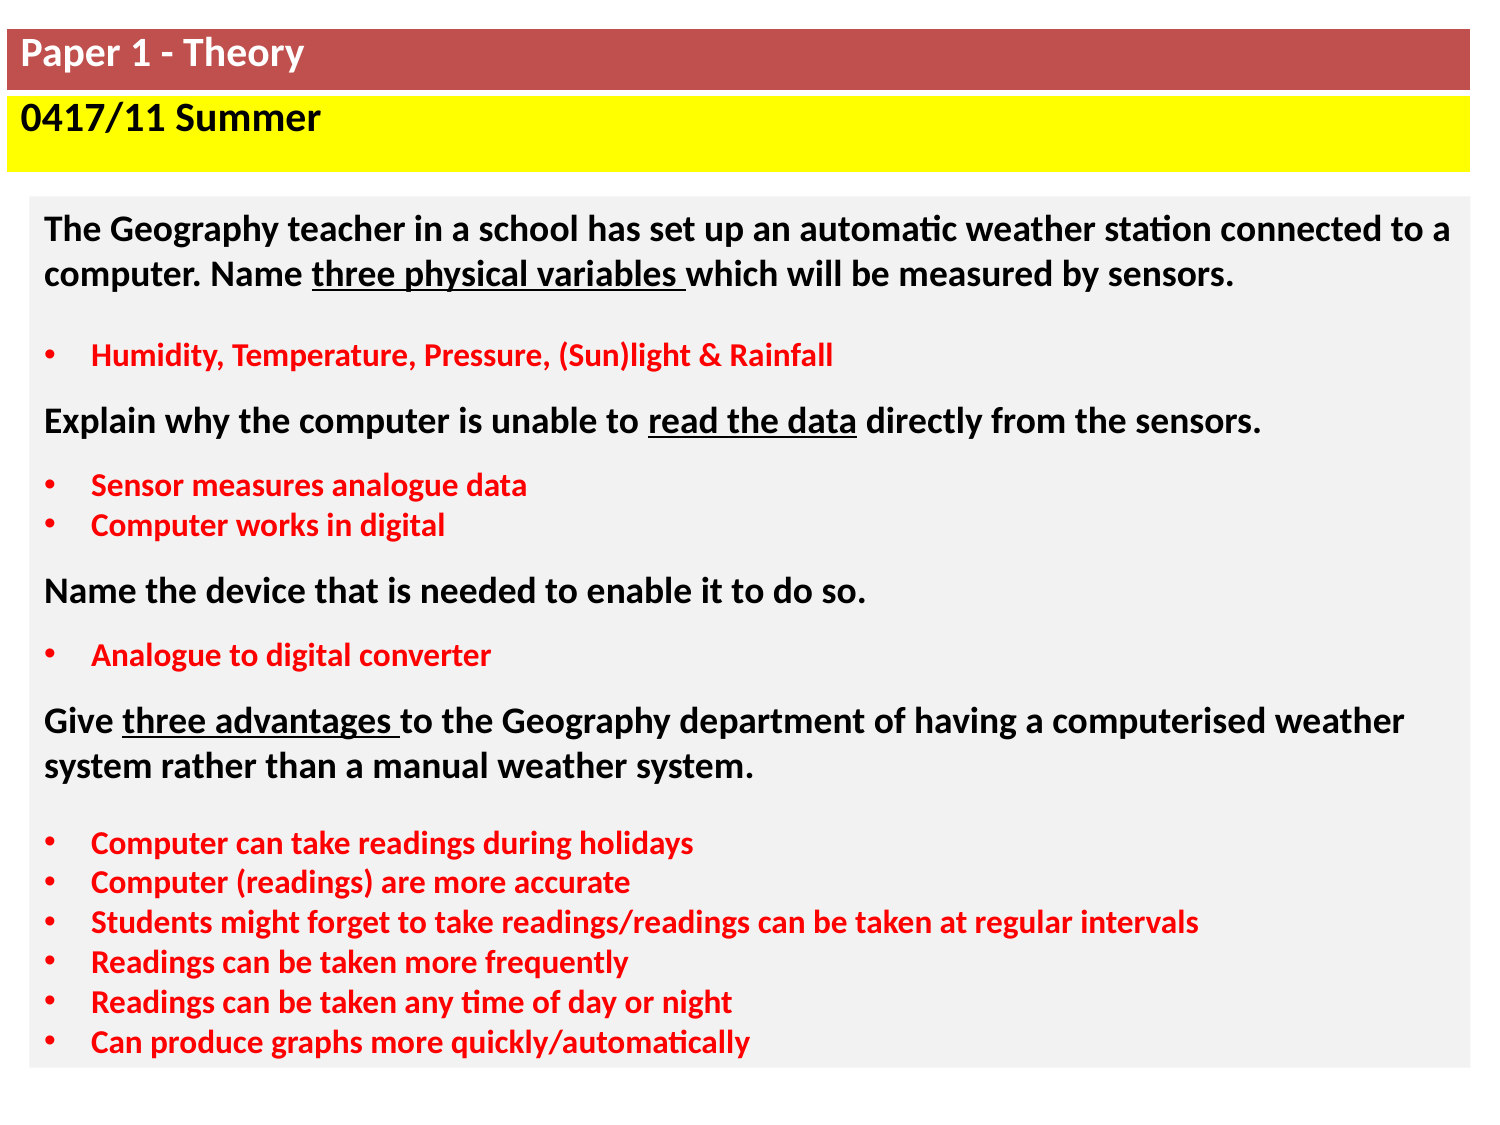

| Paper 1 - Theory |
| --- |
| 0417/11 Summer |
The Geography teacher in a school has set up an automatic weather station connected to a computer. Name three physical variables which will be measured by sensors.

Humidity, Temperature, Pressure, (Sun)light & Rainfall

Explain why the computer is unable to read the data directly from the sensors.
Sensor measures analogue data
Computer works in digital

Name the device that is needed to enable it to do so.
Analogue to digital converter
Give three advantages to the Geography department of having a computerised weather system rather than a manual weather system.
Computer can take readings during holidays
Computer (readings) are more accurate
Students might forget to take readings/readings can be taken at regular intervals
Readings can be taken more frequently
Readings can be taken any time of day or night
Can produce graphs more quickly/automatically